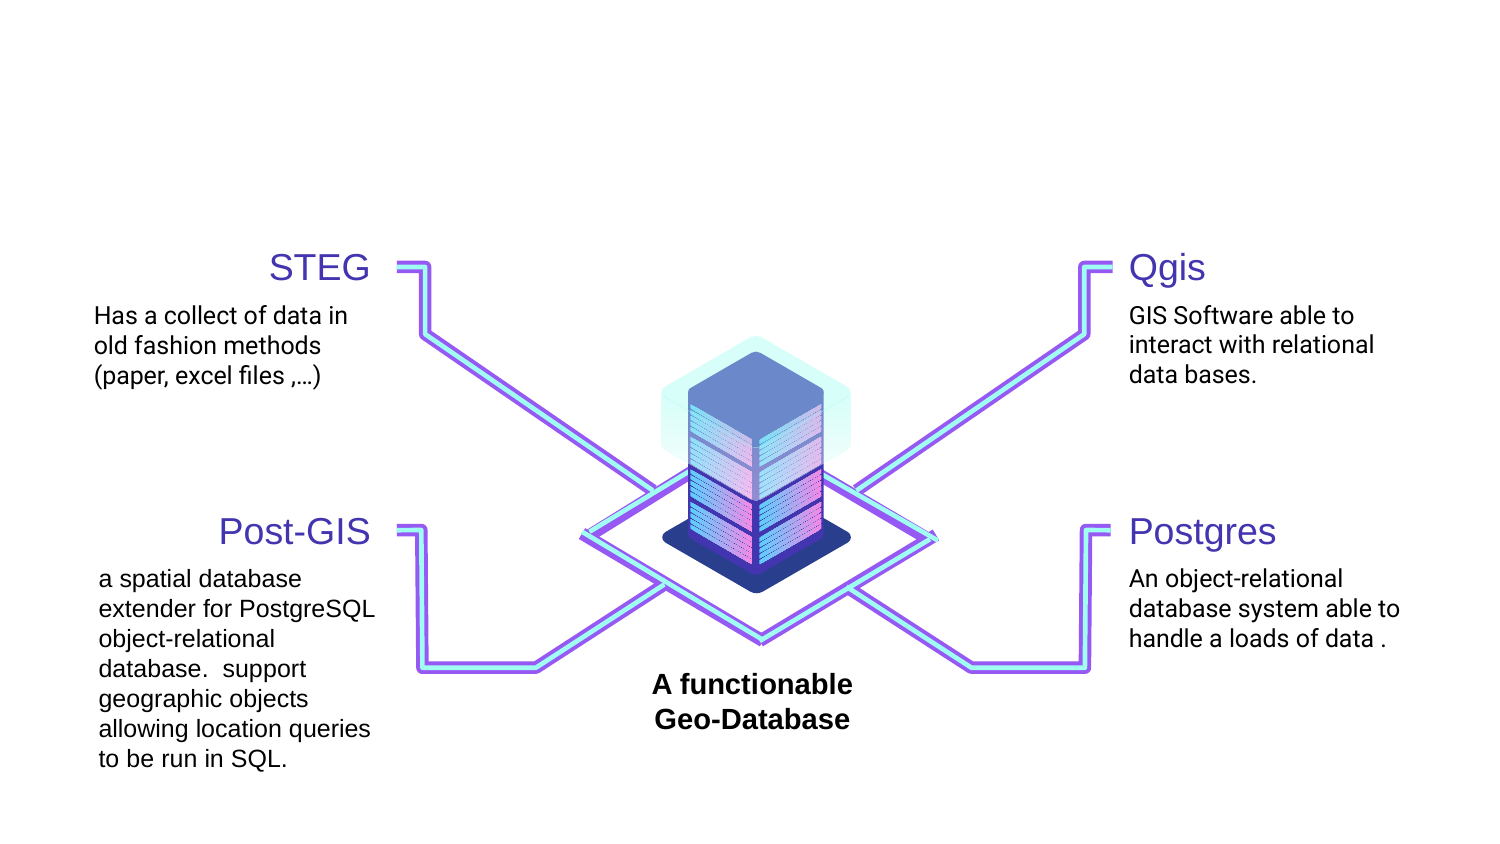

Qgis
GIS Software able to interact with relational data bases.
STEG
Has a collect of data in old fashion methods (paper, excel files ,…)

Post-GIS
a spatial database extender for PostgreSQL object-relational database.  support geographic objects allowing location queries to be run in SQL.
Postgres
An object-relational database system able to handle a loads of data .

A functionable Geo-Database